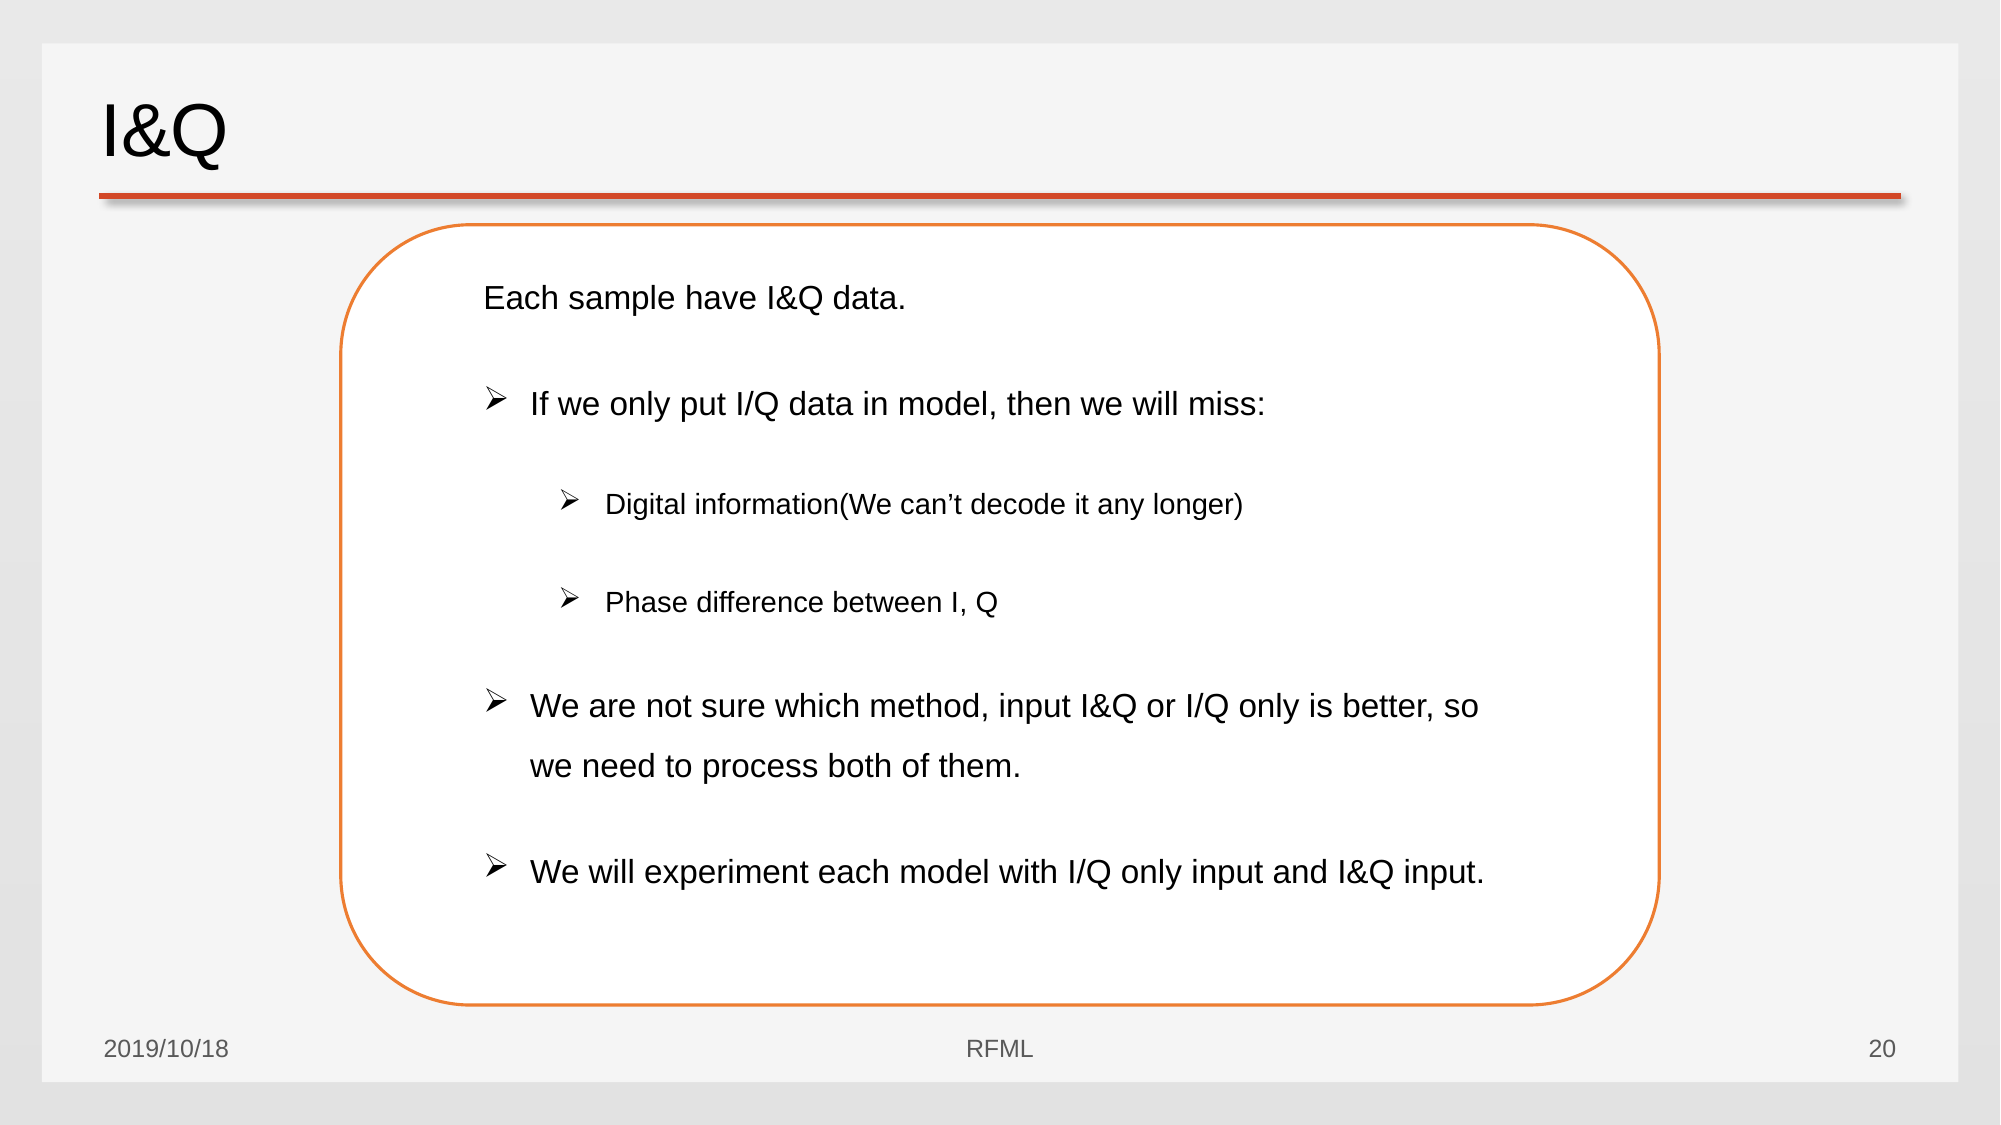

# I&Q
Each sample have I&Q data.
If we only put I/Q data in model, then we will miss:
Digital information(We can’t decode it any longer)
Phase difference between I, Q
We are not sure which method, input I&Q or I/Q only is better, so we need to process both of them.
We will experiment each model with I/Q only input and I&Q input.

2019/10/18
RFML
20